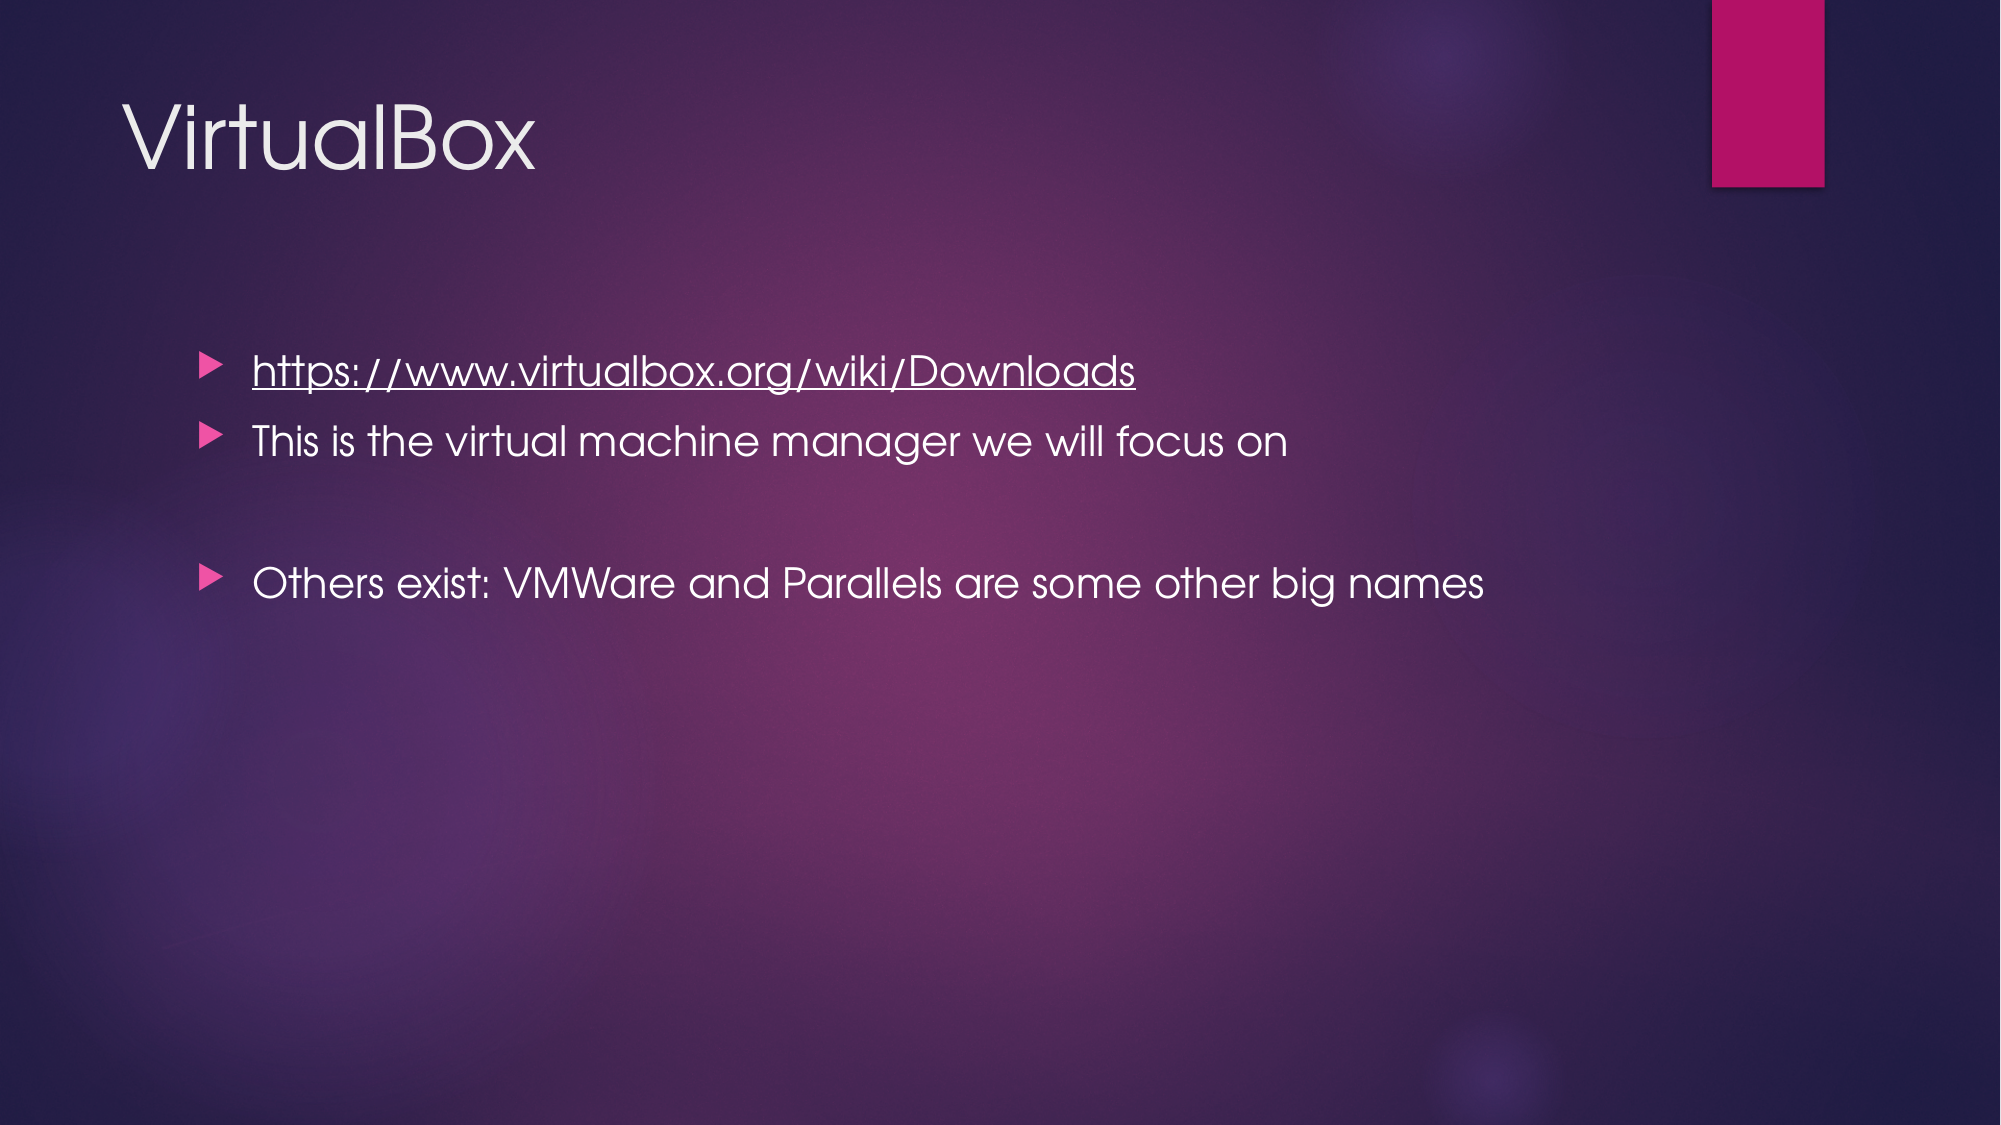

# VirtualBox
https://www.virtualbox.org/wiki/Downloads
This is the virtual machine manager we will focus on

Others exist: VMWare and Parallels are some other big names